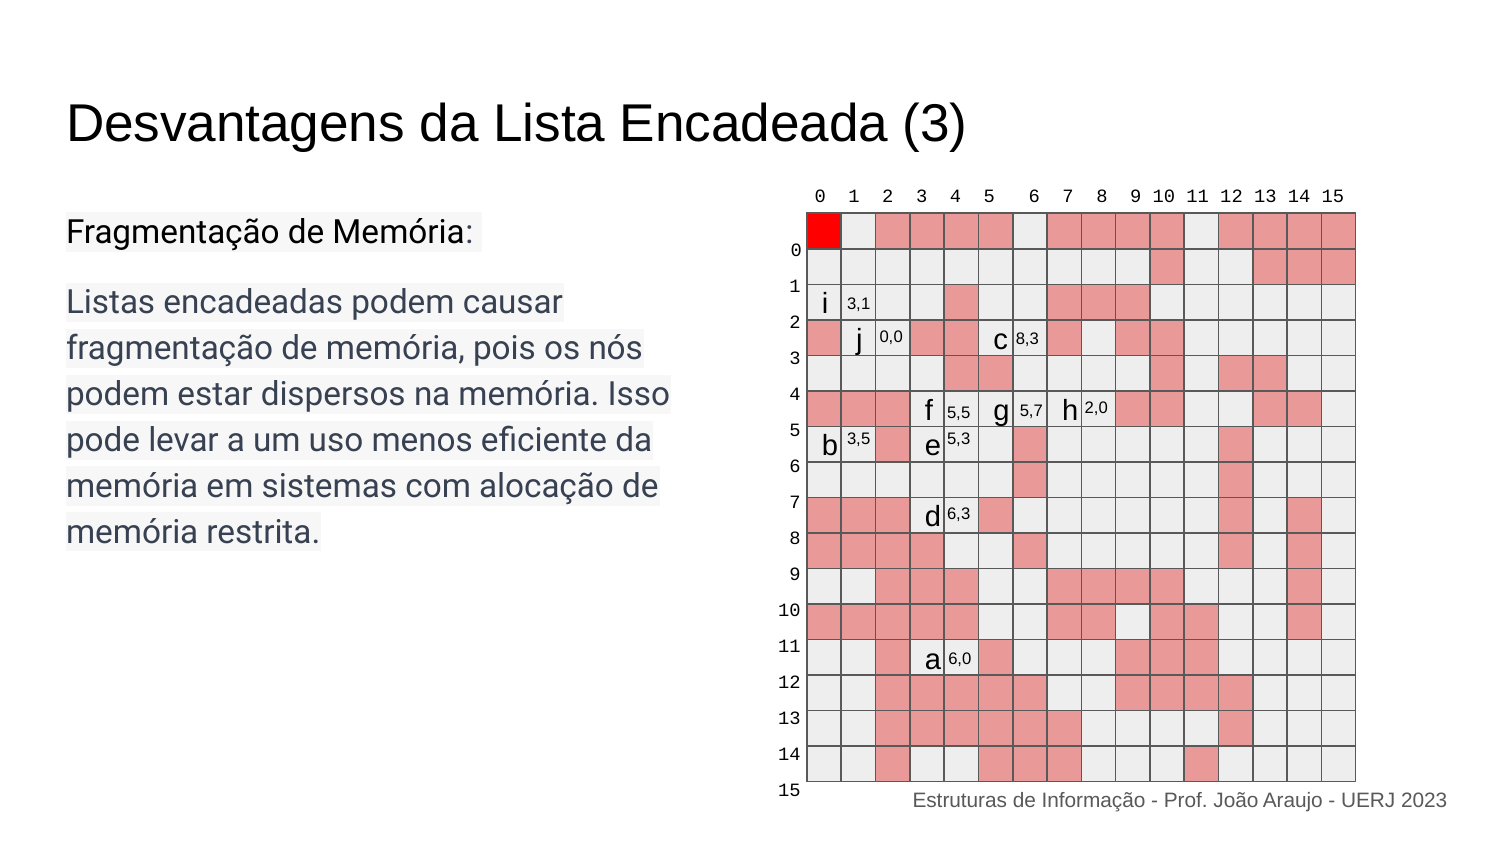

# Desvantagens da Lista Encadeada (3)
0  1  2  3  4  5   6  7  8  9 10 11 12 13 14 15
Fragmentação de Memória:
Listas encadeadas podem causar fragmentação de memória, pois os nós podem estar dispersos na memória. Isso pode levar a um uso menos eficiente da memória em sistemas com alocação de memória restrita.

 0
 1
 2
 3
 4
 5
 6
 7
 8
 9
10
11
12
13
14
15

3,1

i

0,0
8,3

j

c

2,0
5,7
5,5

f

g

h

3,5
5,3

b

e

6,3

d

6,0

a